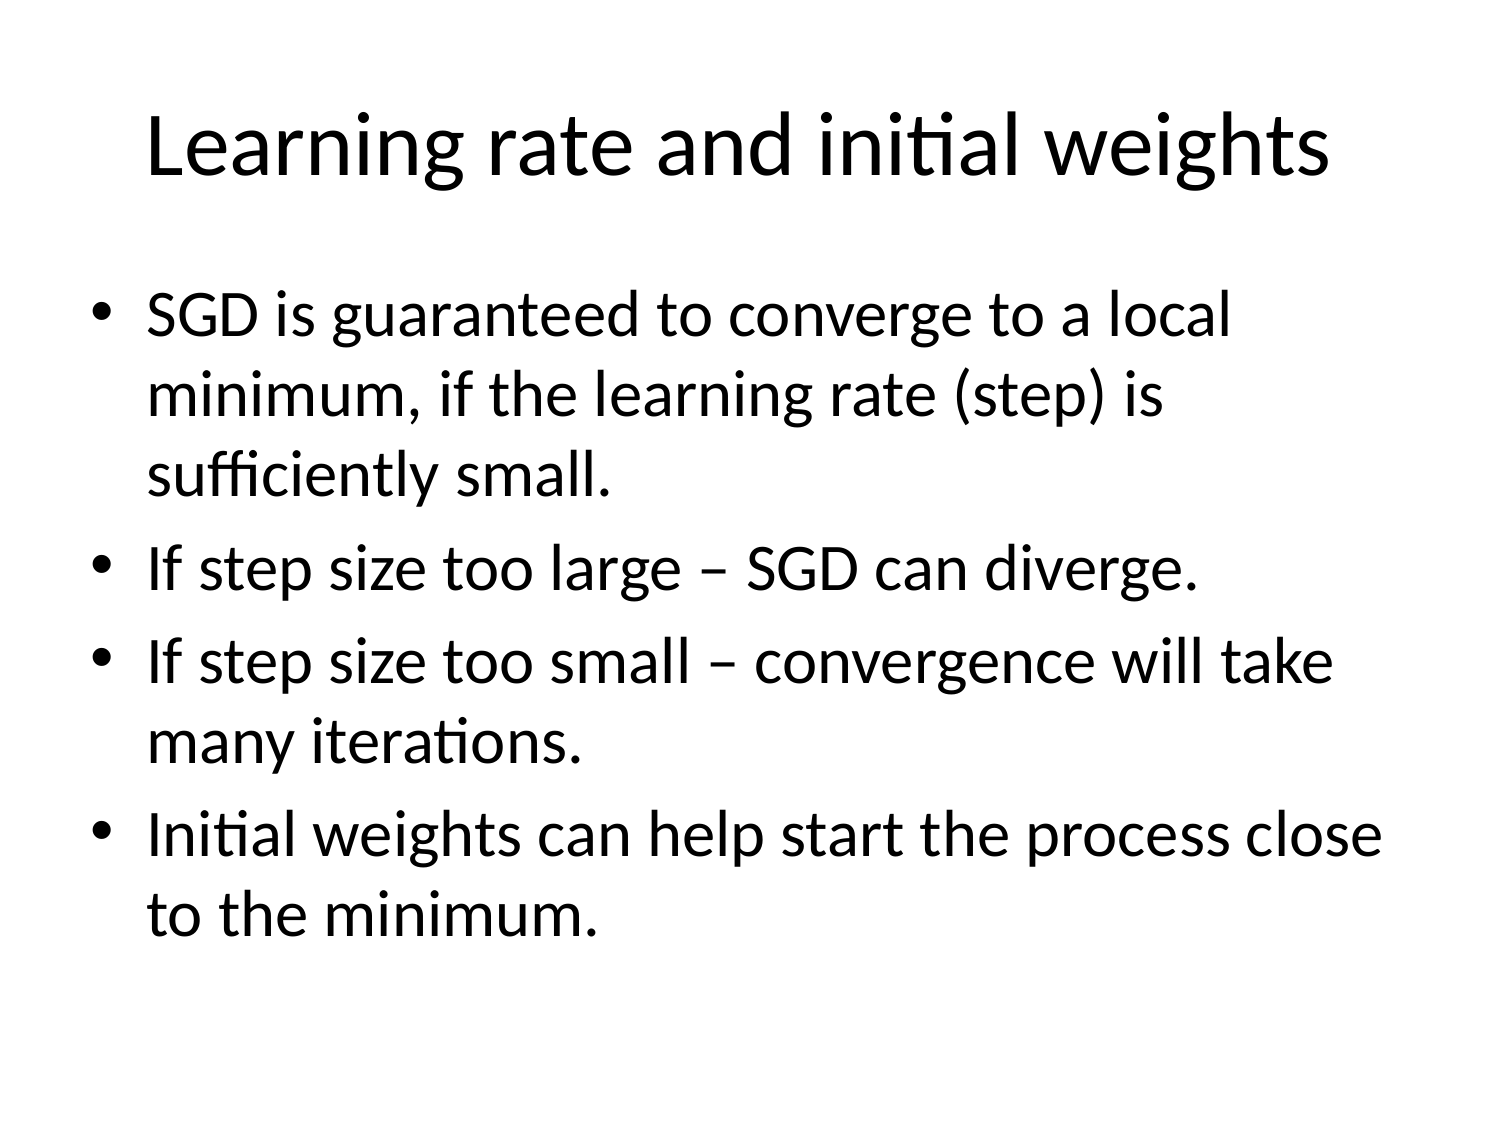

# Learning rate and initial weights
SGD is guaranteed to converge to a local minimum, if the learning rate (step) is sufficiently small.
If step size too large – SGD can diverge.
If step size too small – convergence will take many iterations.
Initial weights can help start the process close to the minimum.